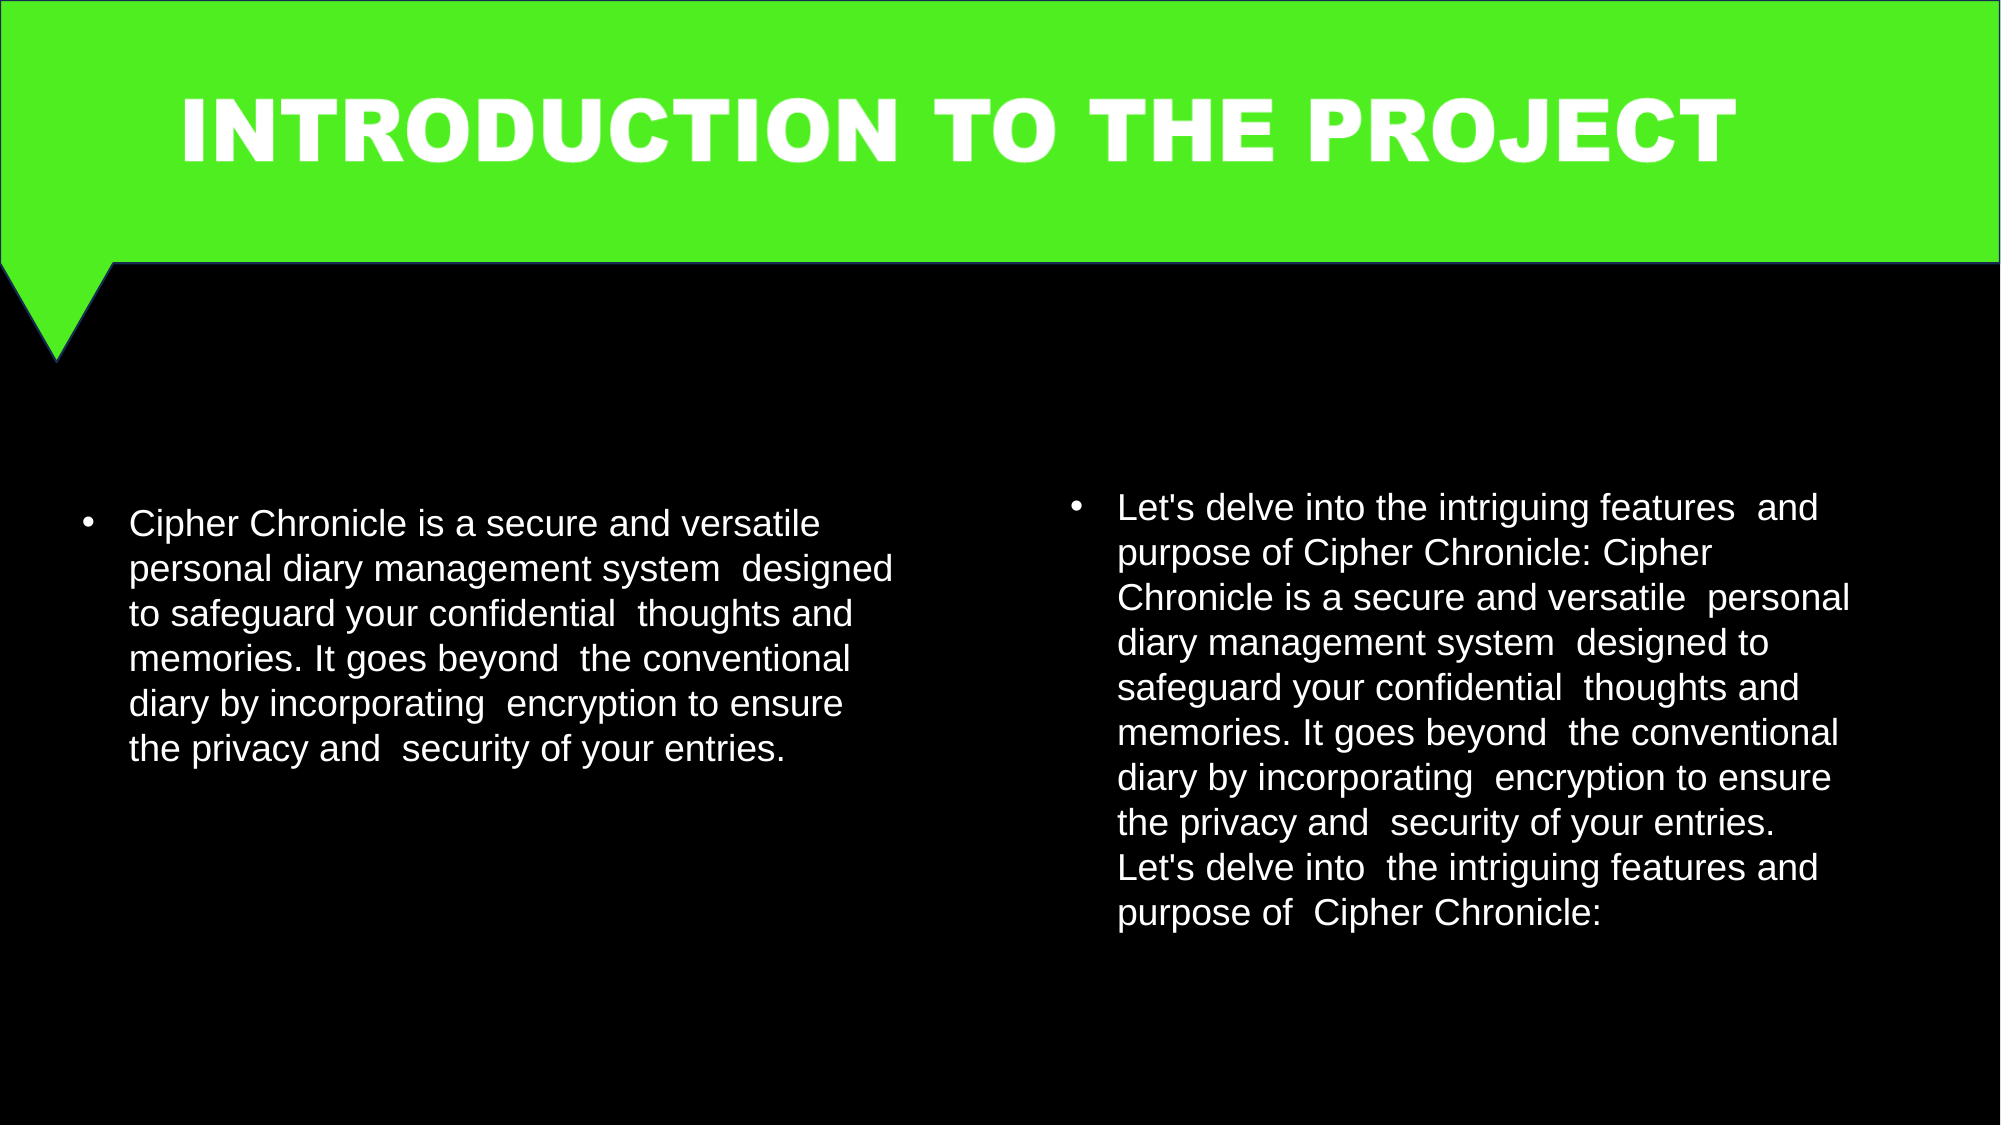

Let's delve into the intriguing features  and purpose of Cipher Chronicle: Cipher  Chronicle is a secure and versatile  personal diary management system  designed to safeguard your confidential  thoughts and memories. It goes beyond  the conventional diary by incorporating  encryption to ensure the privacy and  security of your entries. Let's delve into  the intriguing features and purpose of  Cipher Chronicle:
Cipher Chronicle is a secure and versatile  personal diary management system  designed to safeguard your confidential  thoughts and memories. It goes beyond  the conventional diary by incorporating  encryption to ensure the privacy and  security of your entries.